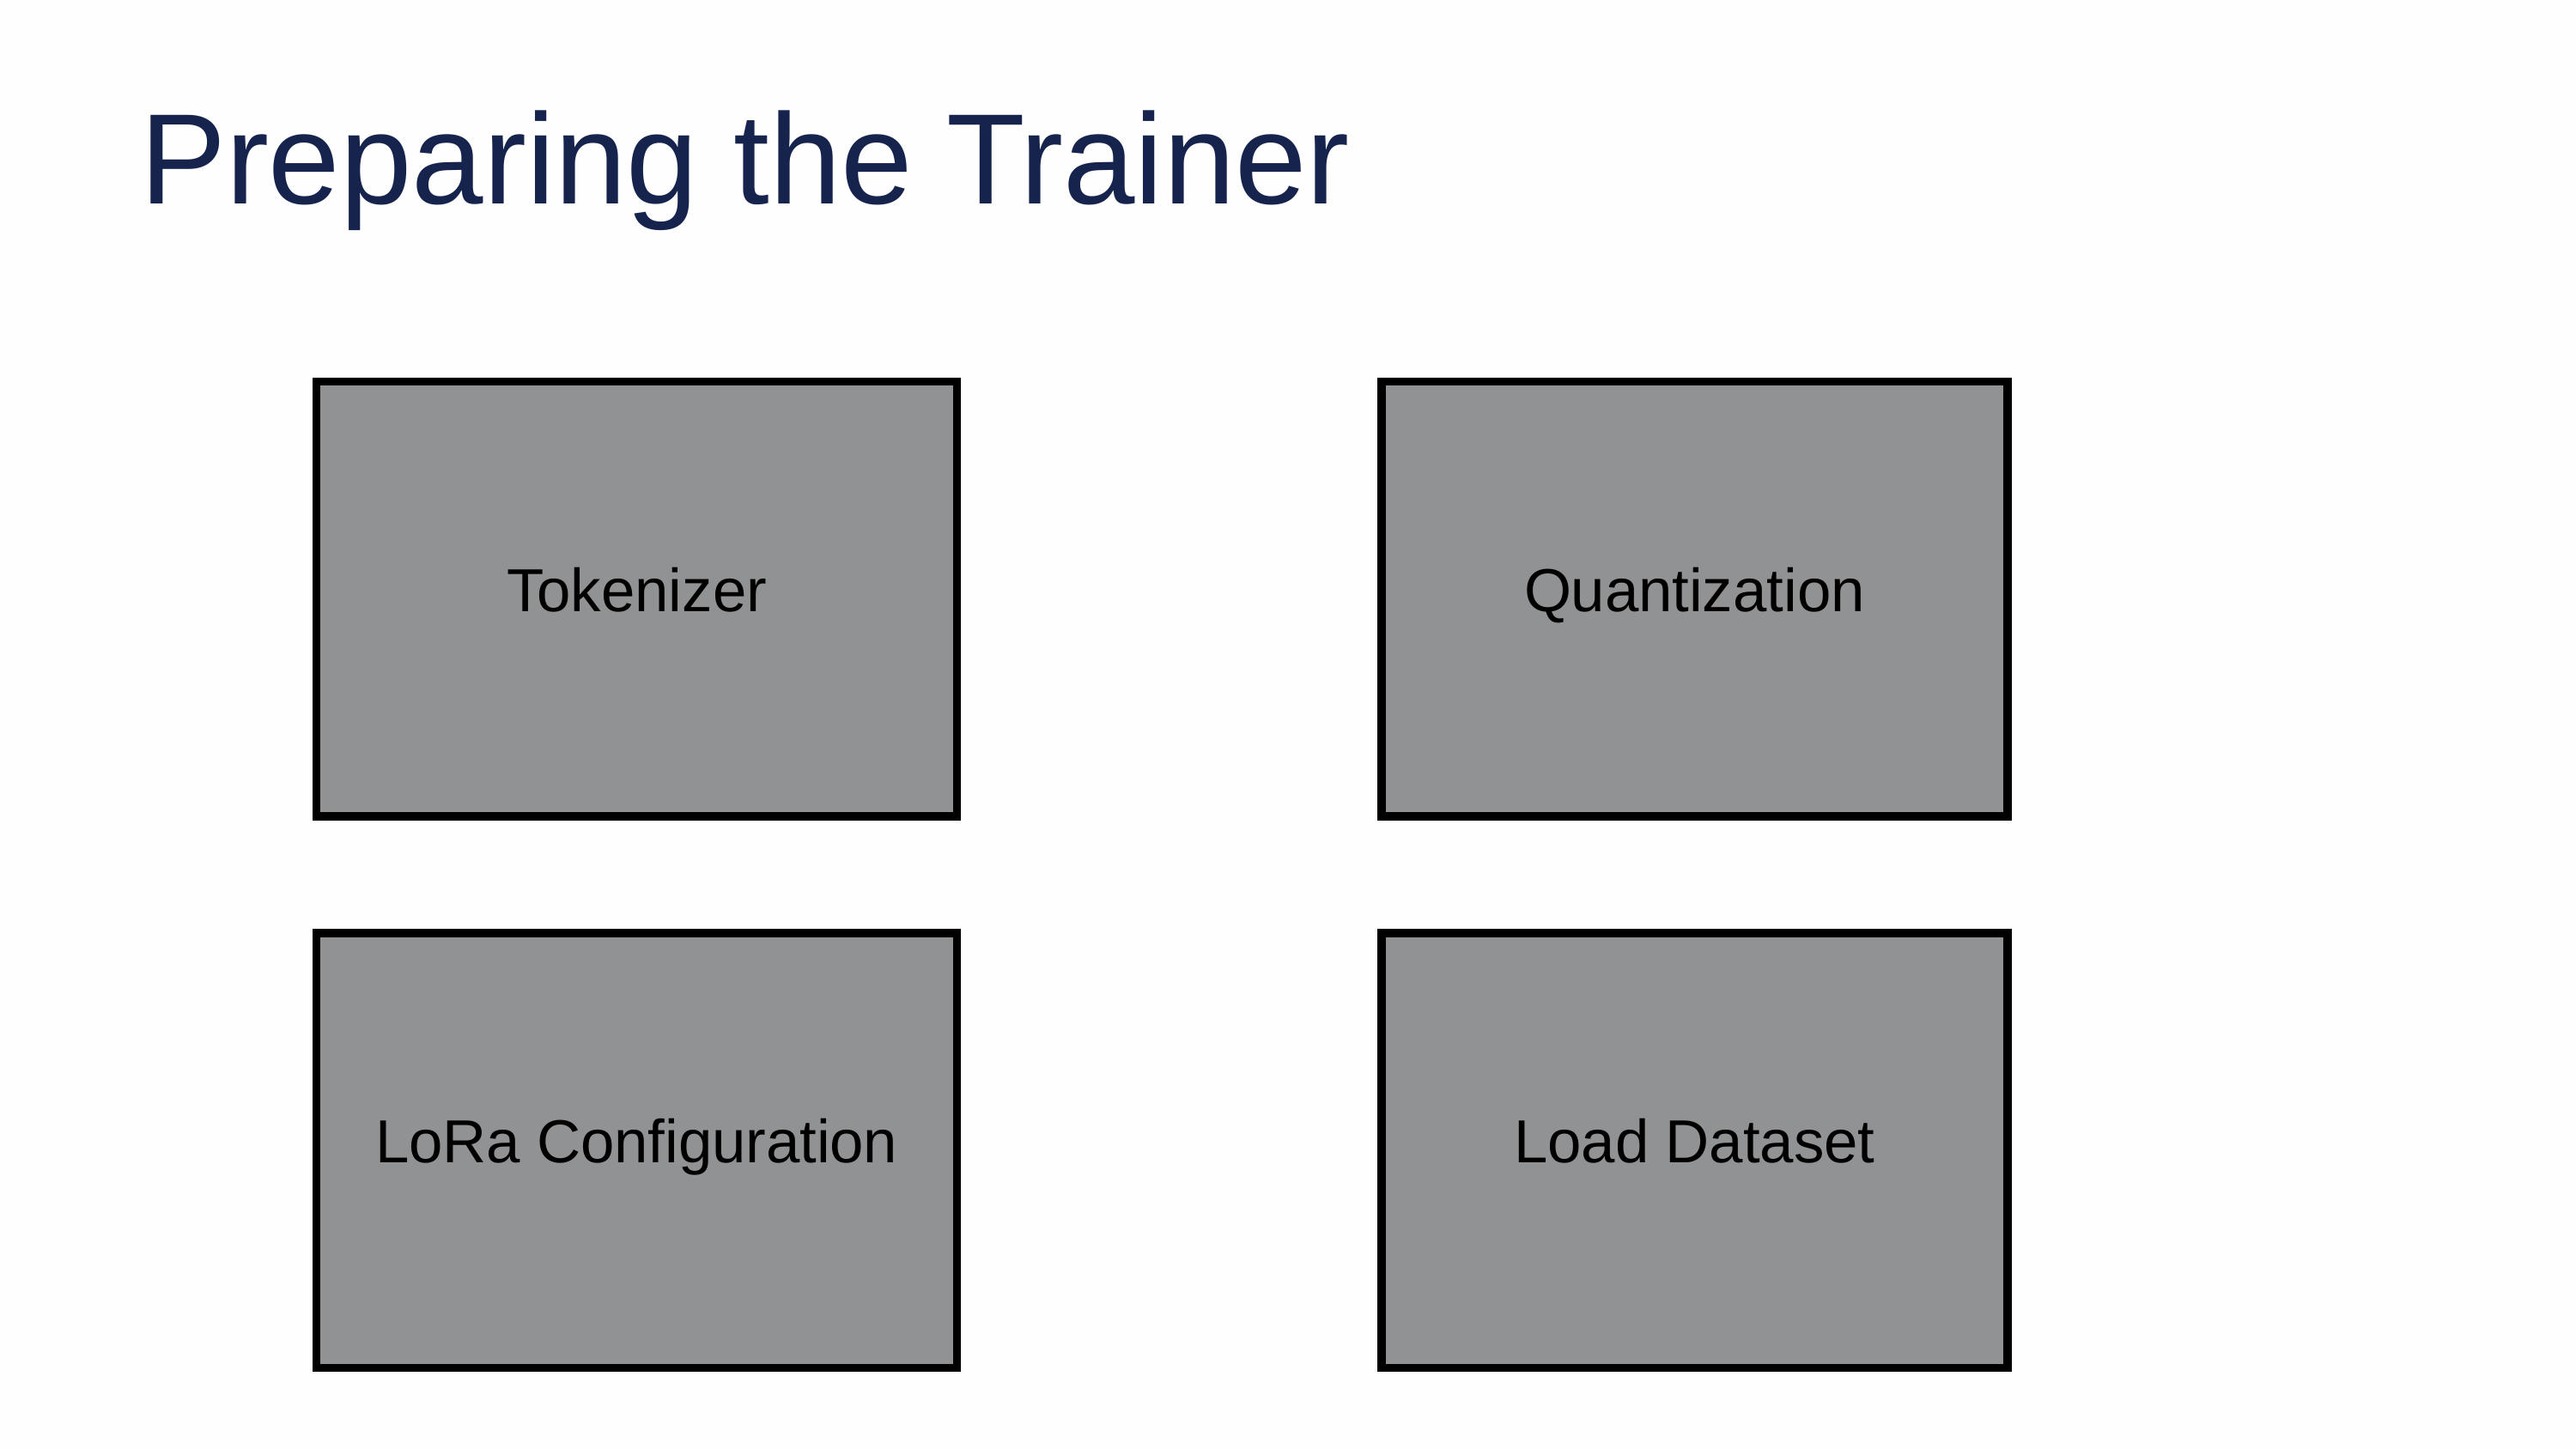

Preparing the Trainer

Tokenizer

Quantization

LoRa Configuration

Load Dataset